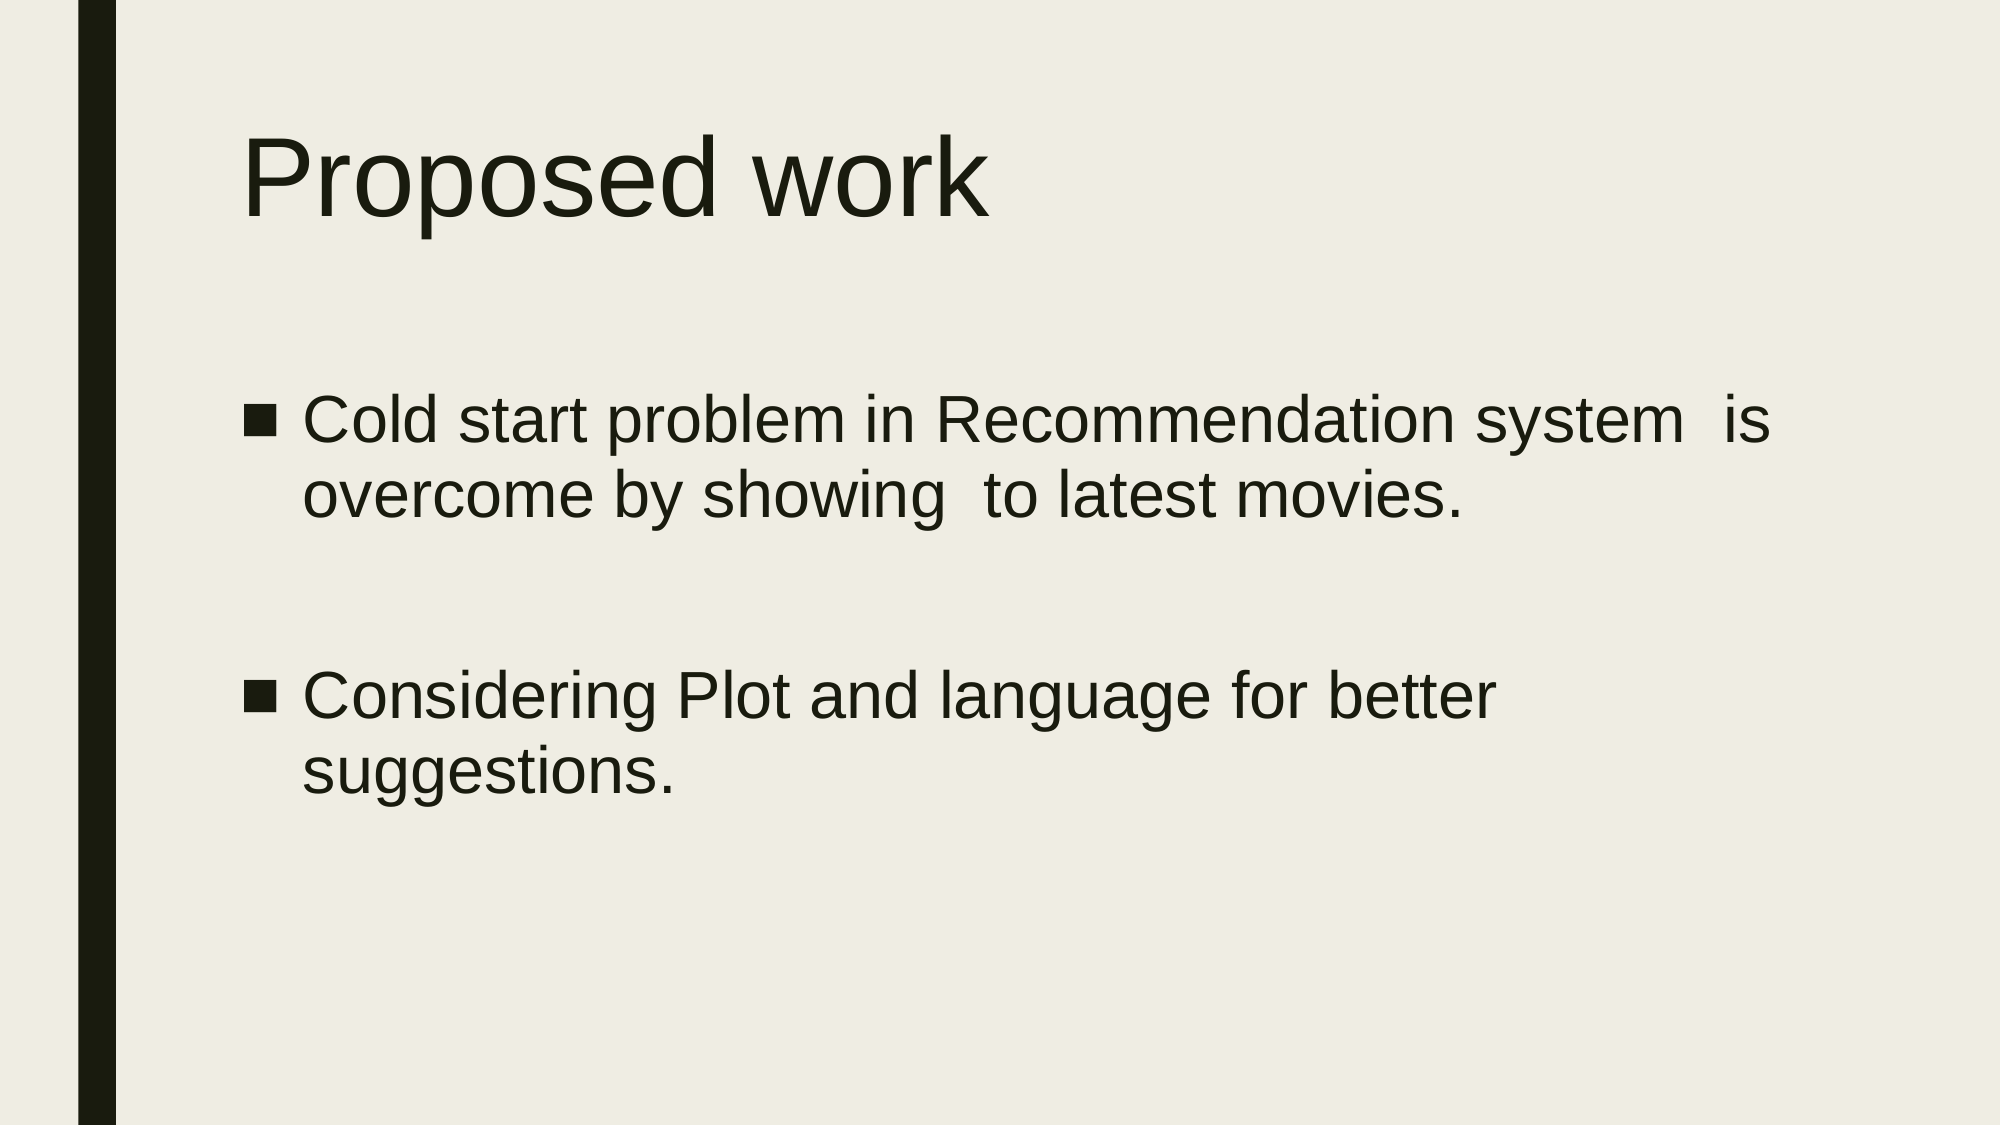

# Proposed work
Cold start problem in Recommendation system  is overcome by showing  to latest movies.

Considering Plot and language for better suggestions.